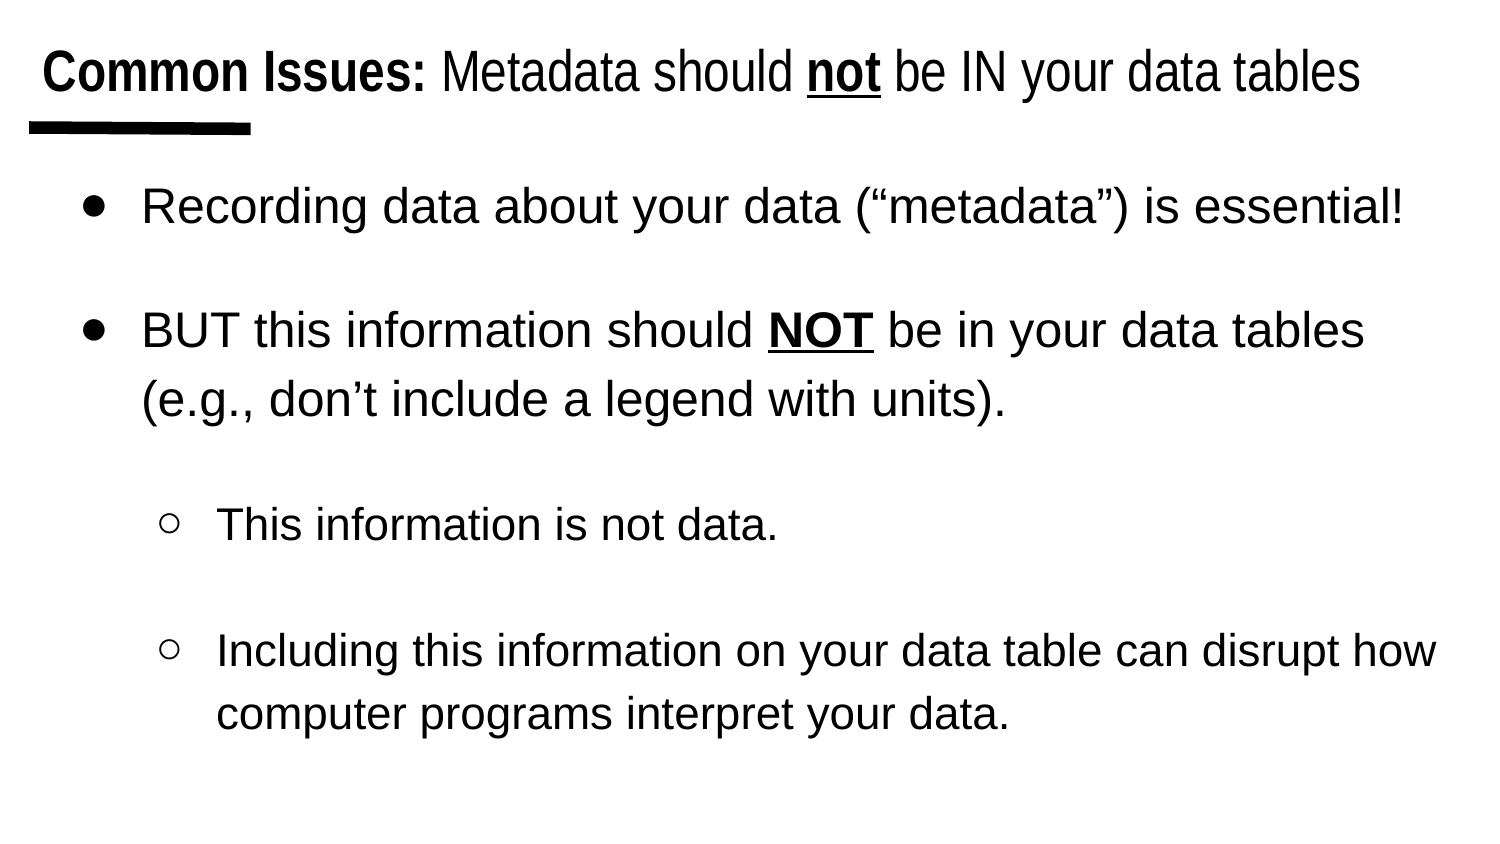

# Common Issues: Metadata should not be IN your data tables

Recording data about your data (“metadata”) is essential!
BUT this information should NOT be in your data tables (e.g., don’t include a legend with units).
This information is not data.
Including this information on your data table can disrupt how computer programs interpret your data.